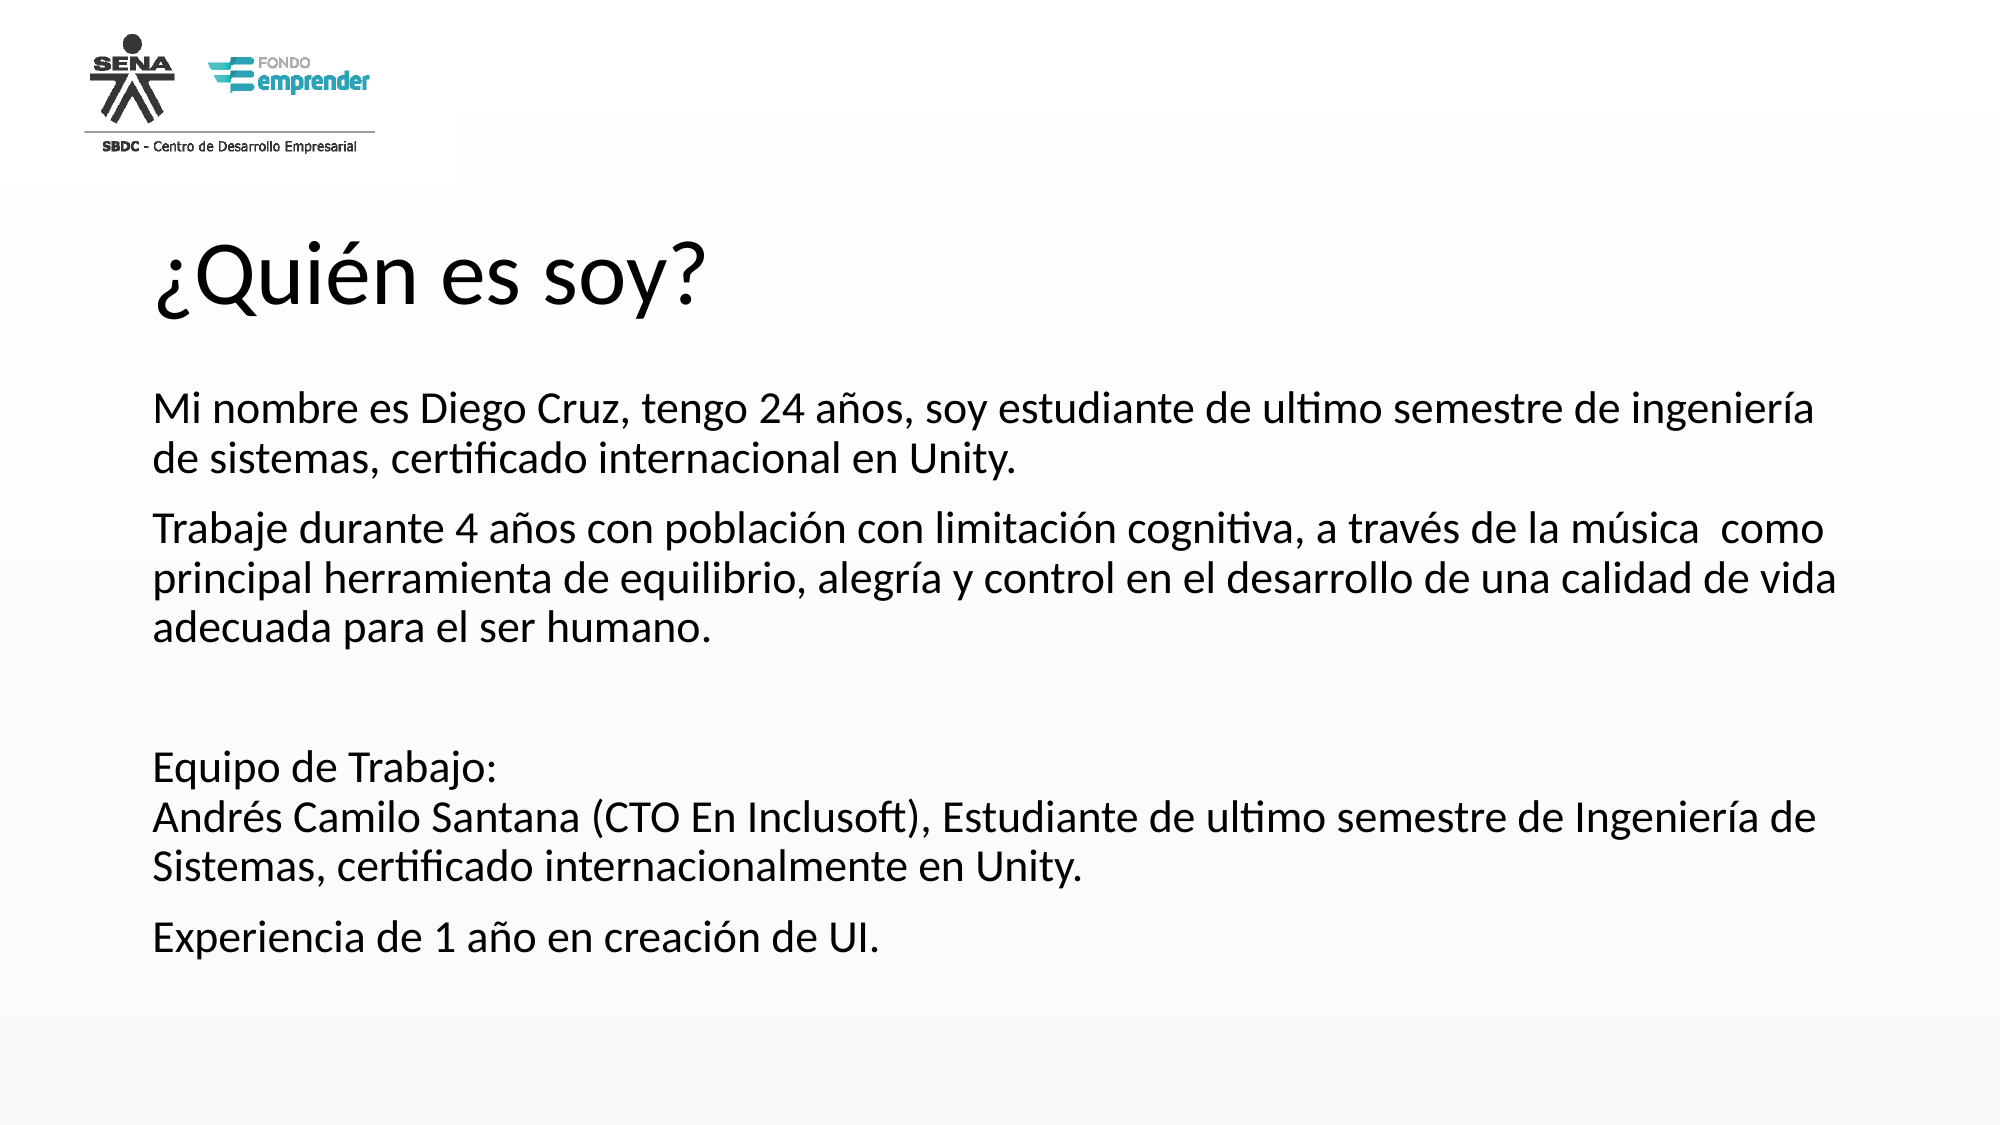

# ¿Quién es soy?
Mi nombre es Diego Cruz, tengo 24 años, soy estudiante de ultimo semestre de ingeniería de sistemas, certificado internacional en Unity.
Trabaje durante 4 años con población con limitación cognitiva, a través de la música  como principal herramienta de equilibrio, alegría y control en el desarrollo de una calidad de vida adecuada para el ser humano.

Equipo de Trabajo:
Andrés Camilo Santana (CTO En Inclusoft), Estudiante de ultimo semestre de Ingeniería de Sistemas, certificado internacionalmente en Unity.
Experiencia de 1 año en creación de UI.